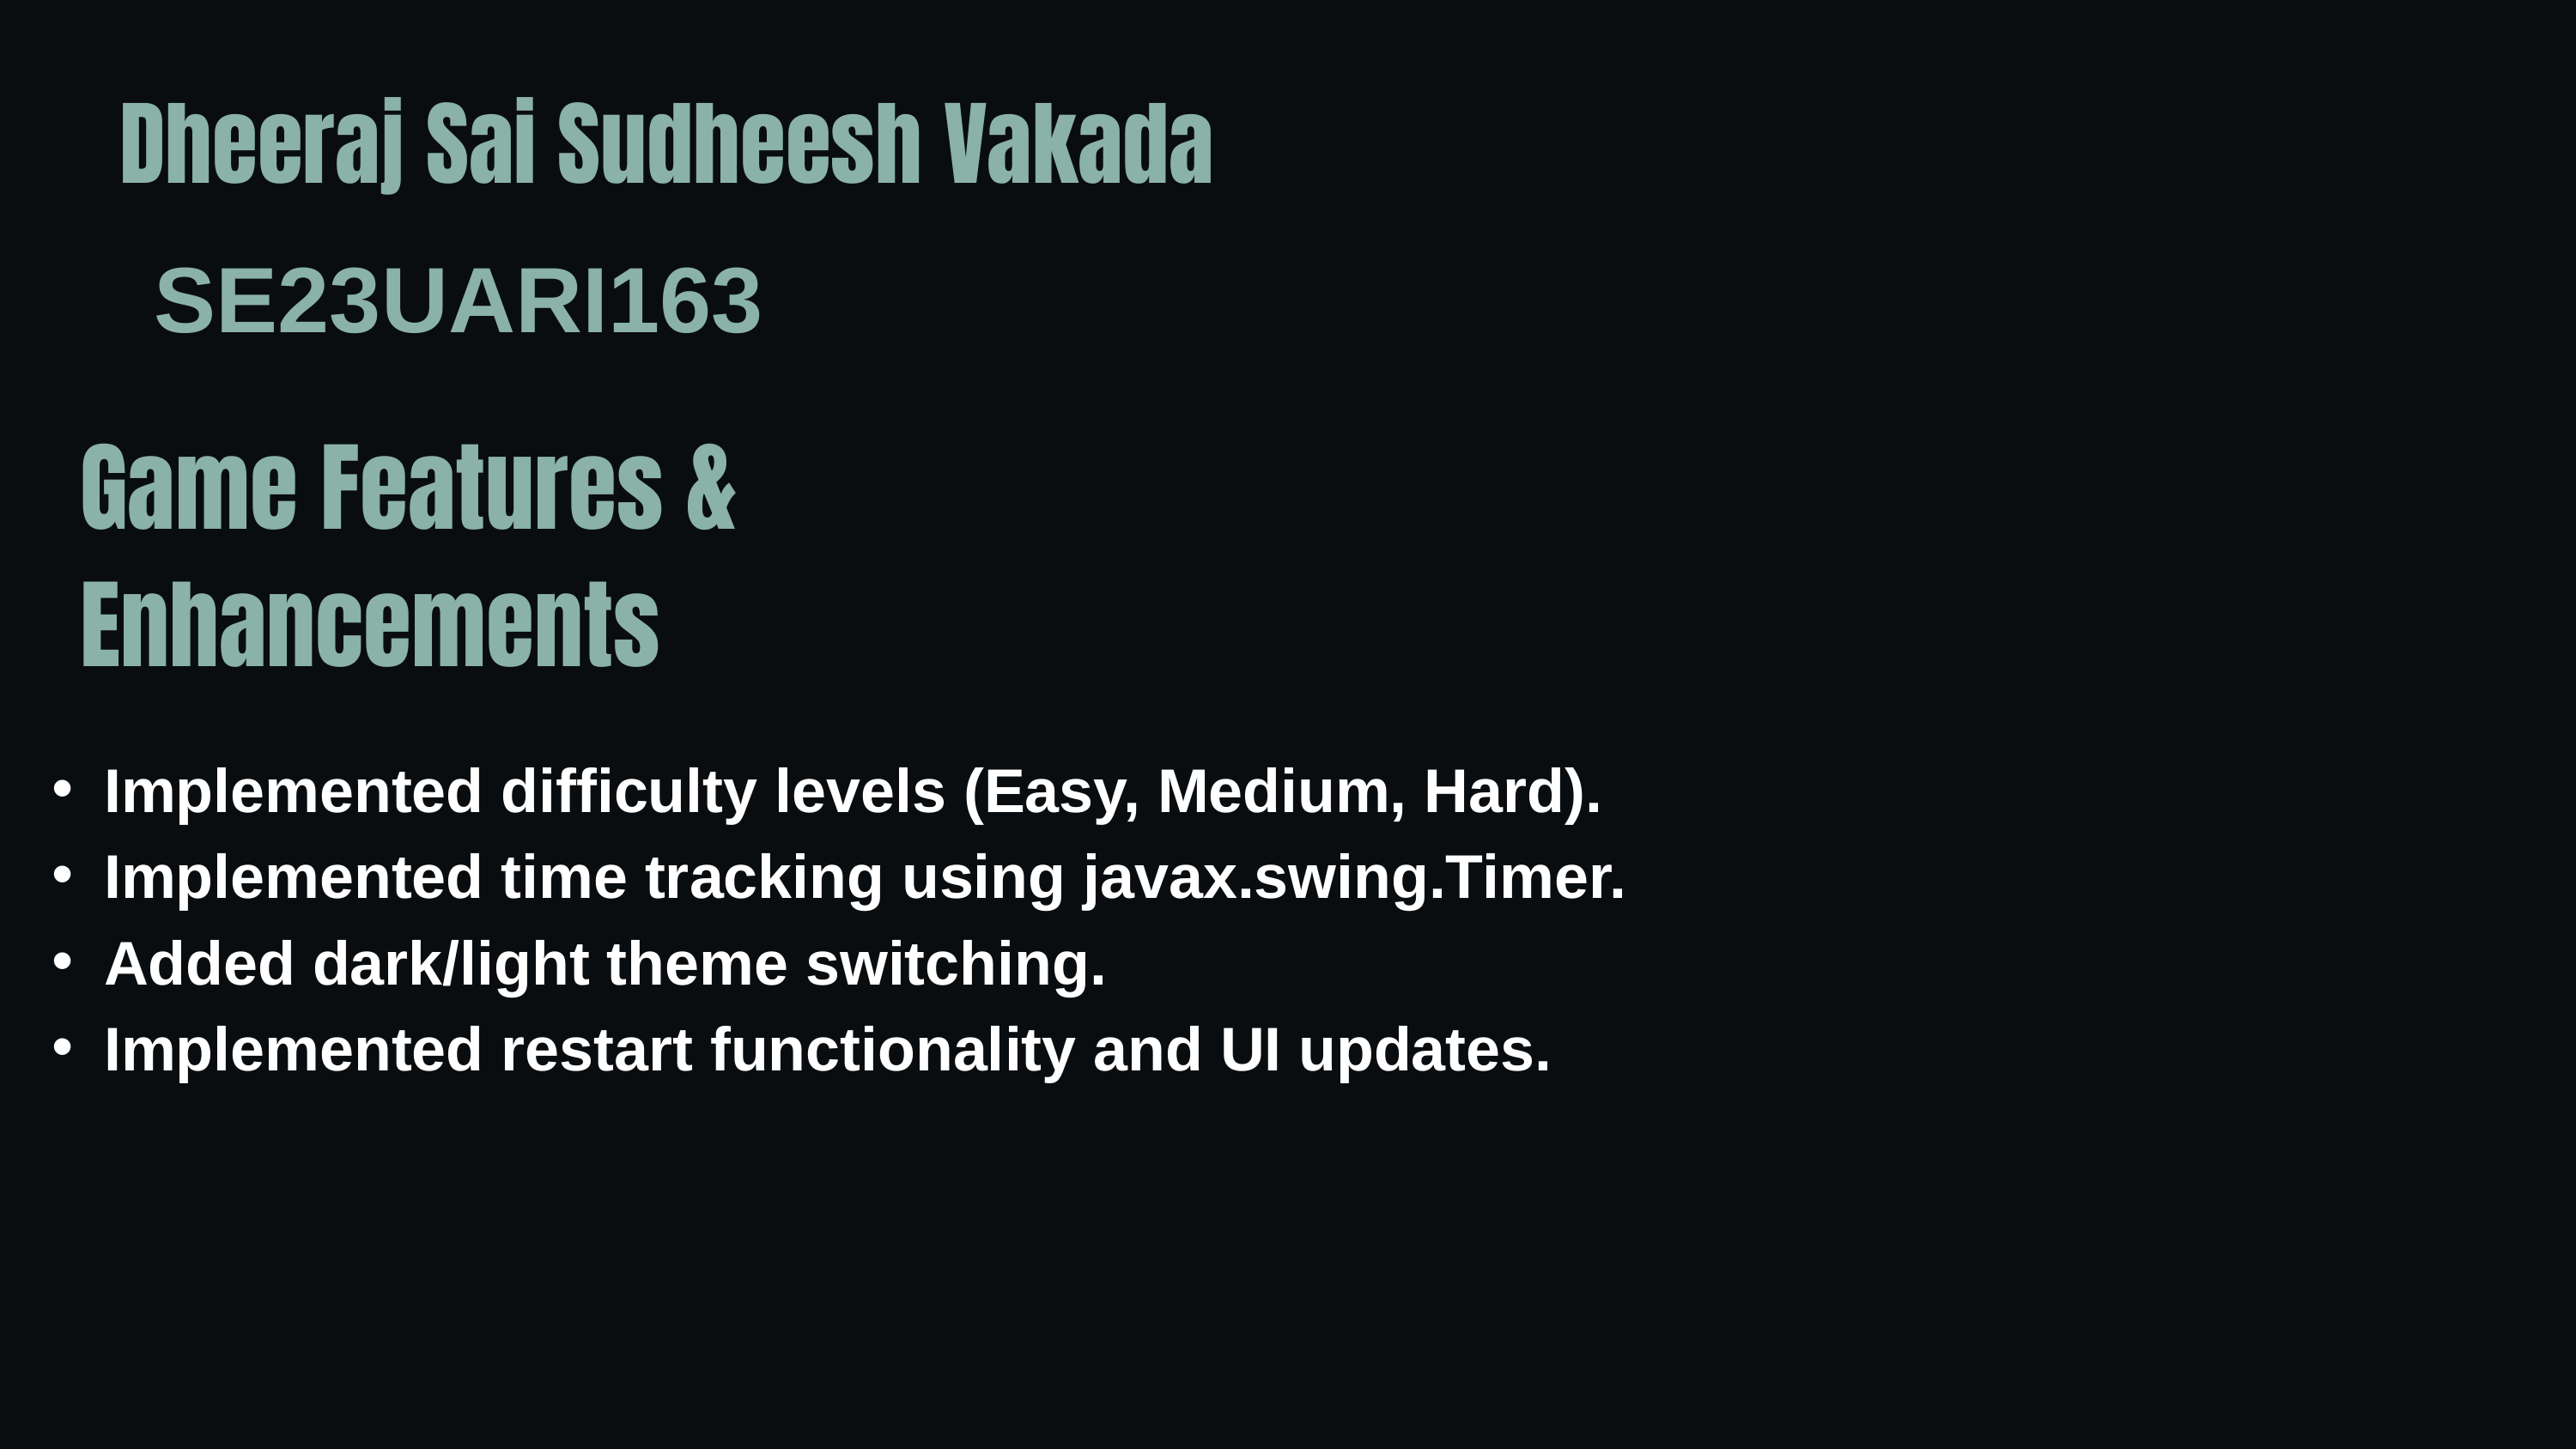

Dheeraj Sai Sudheesh Vakada
SE23UARI163
Game Features & Enhancements
Implemented difficulty levels (Easy, Medium, Hard).
Implemented time tracking using javax.swing.Timer.
Added dark/light theme switching.
Implemented restart functionality and UI updates.